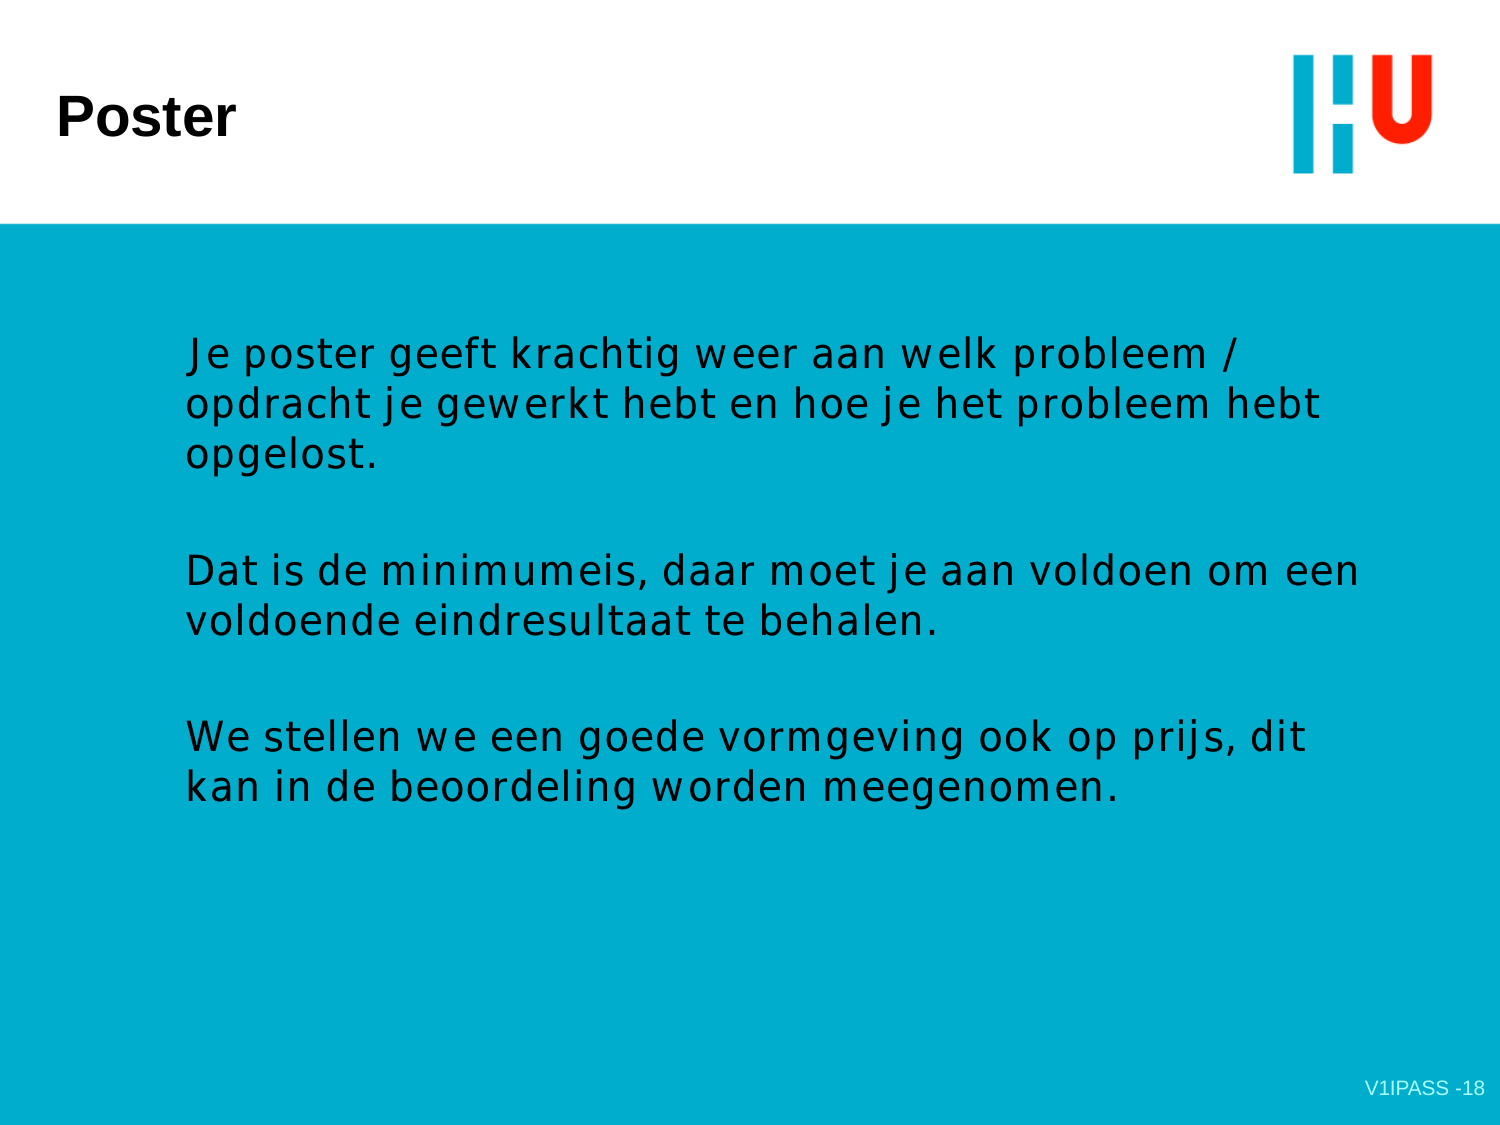

# Poster
Je poster geeft krachtig weer aan welk probleem / opdracht je gewerkt hebt en hoe je het probleem hebt opgelost.

Dat is de minimumeis, daar moet je aan voldoen om een voldoende eindresultaat te behalen.

We stellen we een goede vormgeving ook op prijs, dit kan in de beoordeling worden meegenomen.

V1IPASS -18